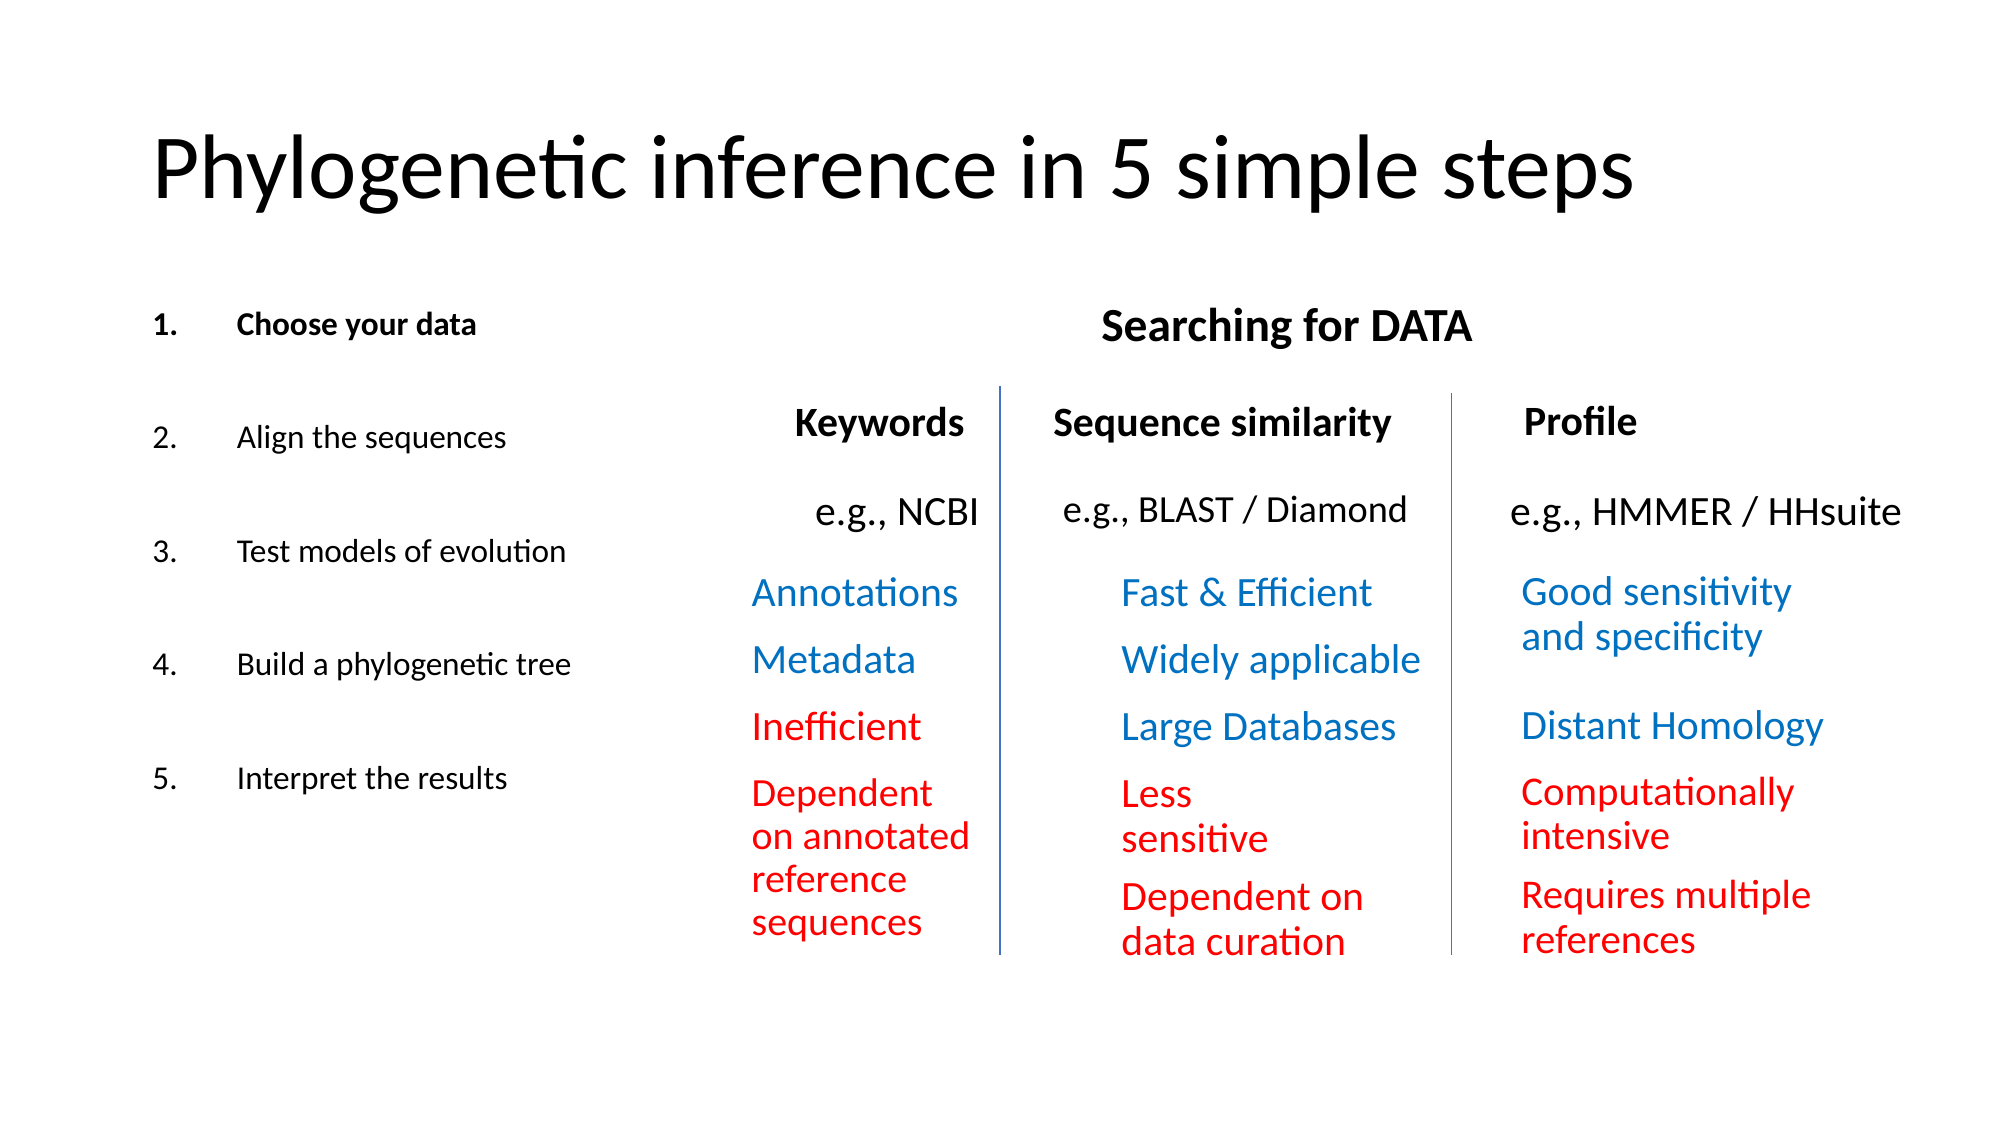

# Phylogenetic inference in 5 simple steps
Searching for DATA

Choose your data

Align the sequences

Test models of evolution

Build a phylogenetic tree

Interpret the results
Profile

Sequence similarity

Keywords

e.g., HMMER / HHsuite

e.g., NCBI

e.g., BLAST / Diamond

Good sensitivity and specificity

Annotations

Fast & Efficient

Metadata

Widely applicable

Distant Homology

Inefficient

Large Databases

Computationally intensive

Dependent on annotated reference sequences

Less sensitive

Requires multiple references

Dependent on data curation